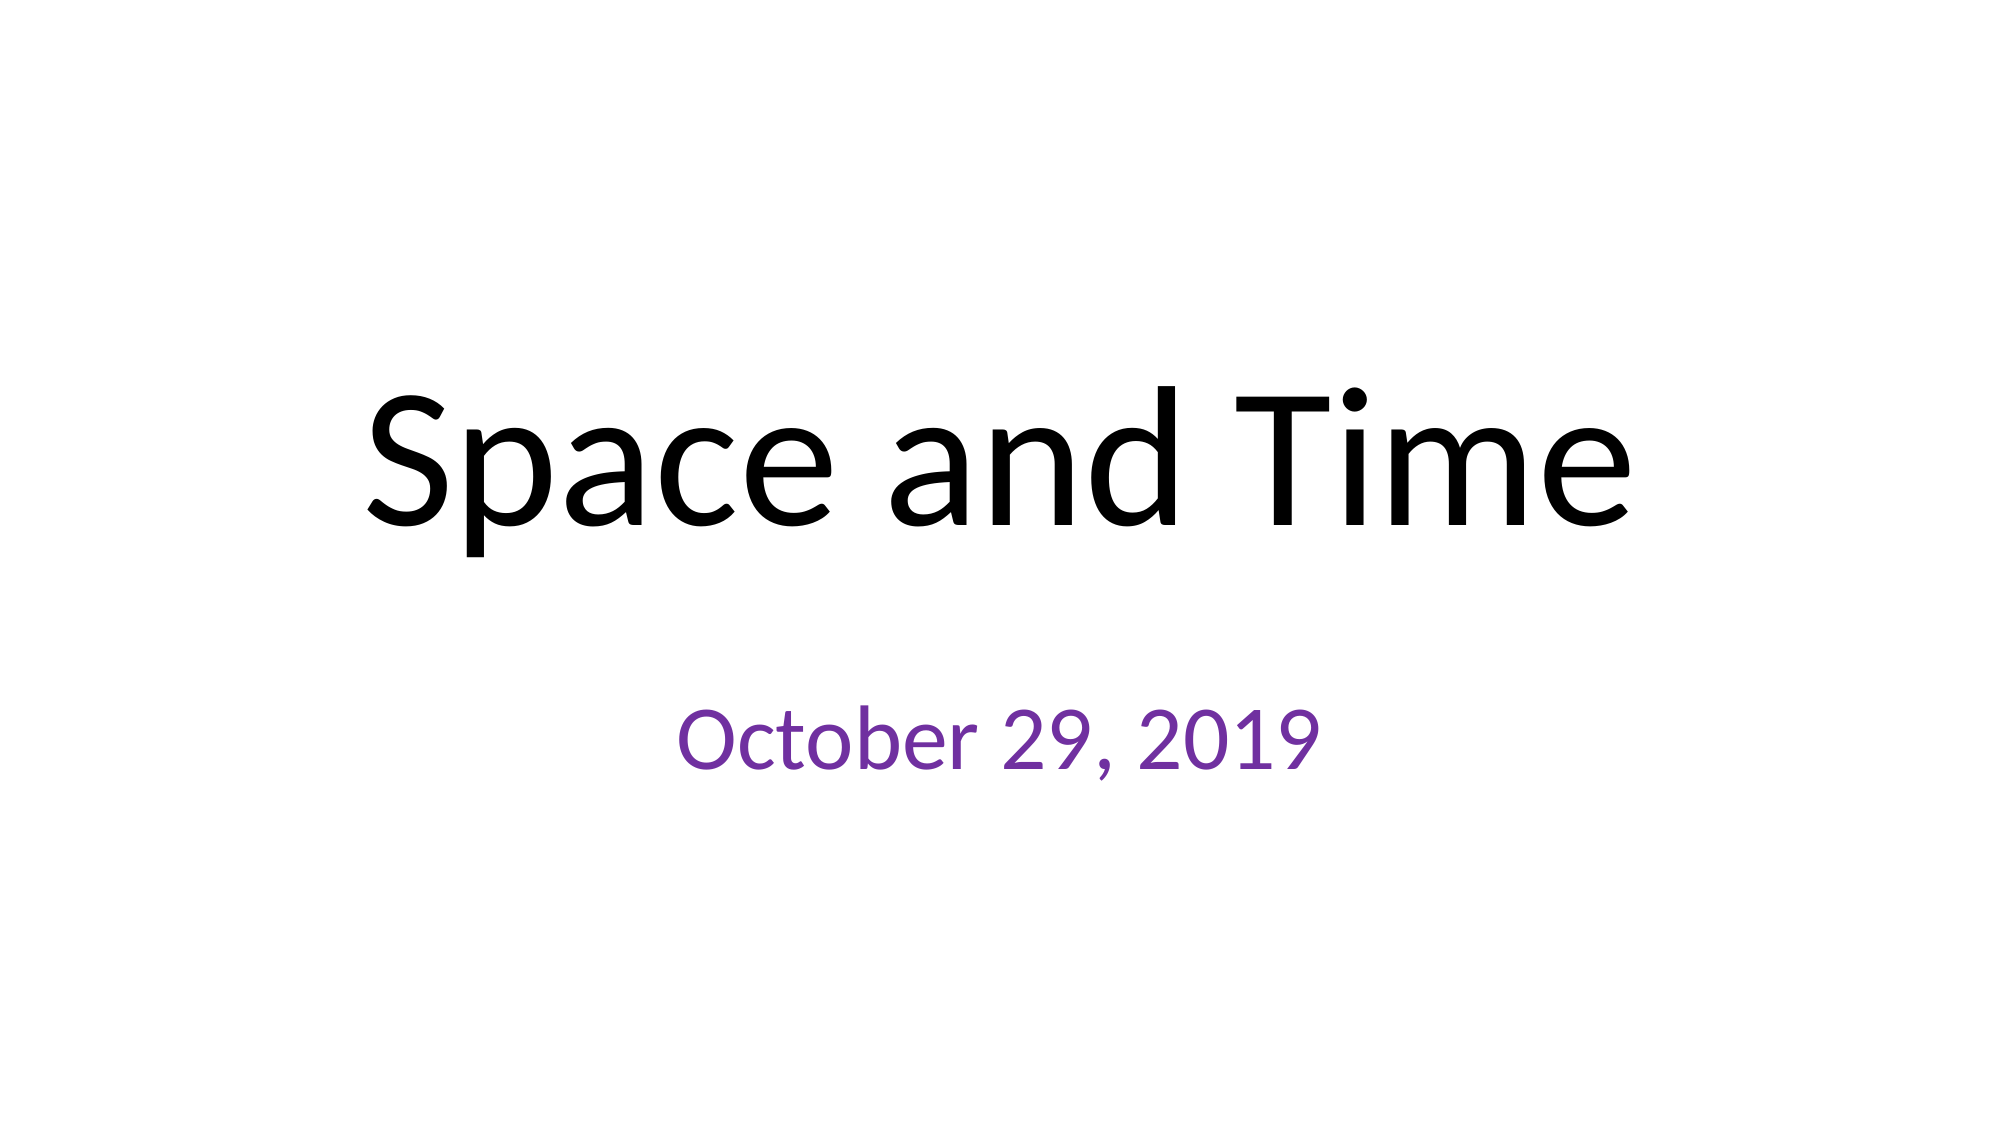

# Space and Time
October 29, 2019